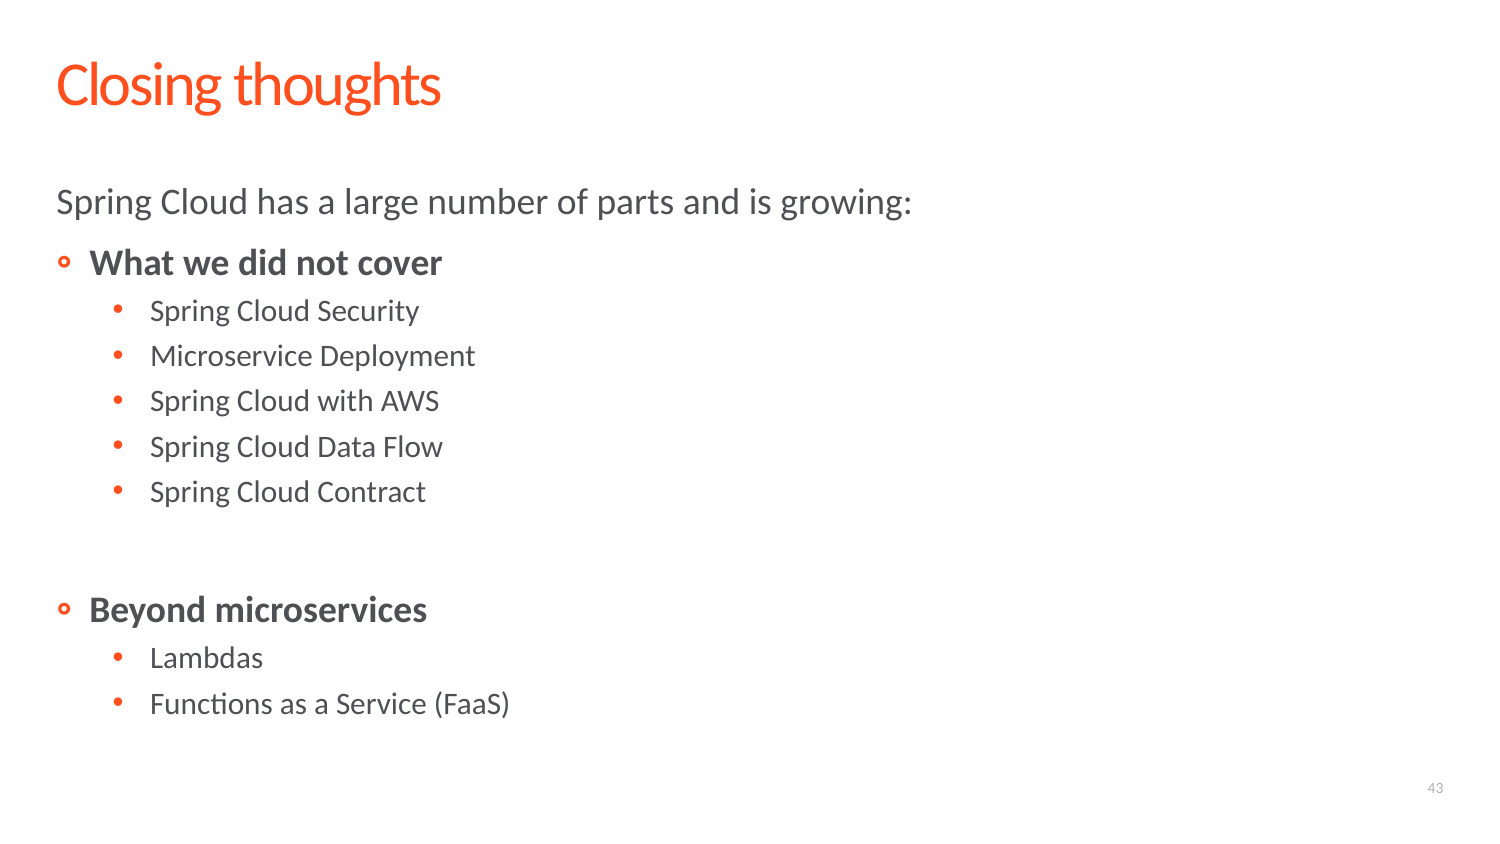

# Closing thoughts
Spring Cloud has a large number of parts and is growing:
What we did not cover
Spring Cloud Security
Microservice Deployment
Spring Cloud with AWS
Spring Cloud Data Flow
Spring Cloud Contract

Beyond microservices
Lambdas
Functions as a Service (FaaS)
43